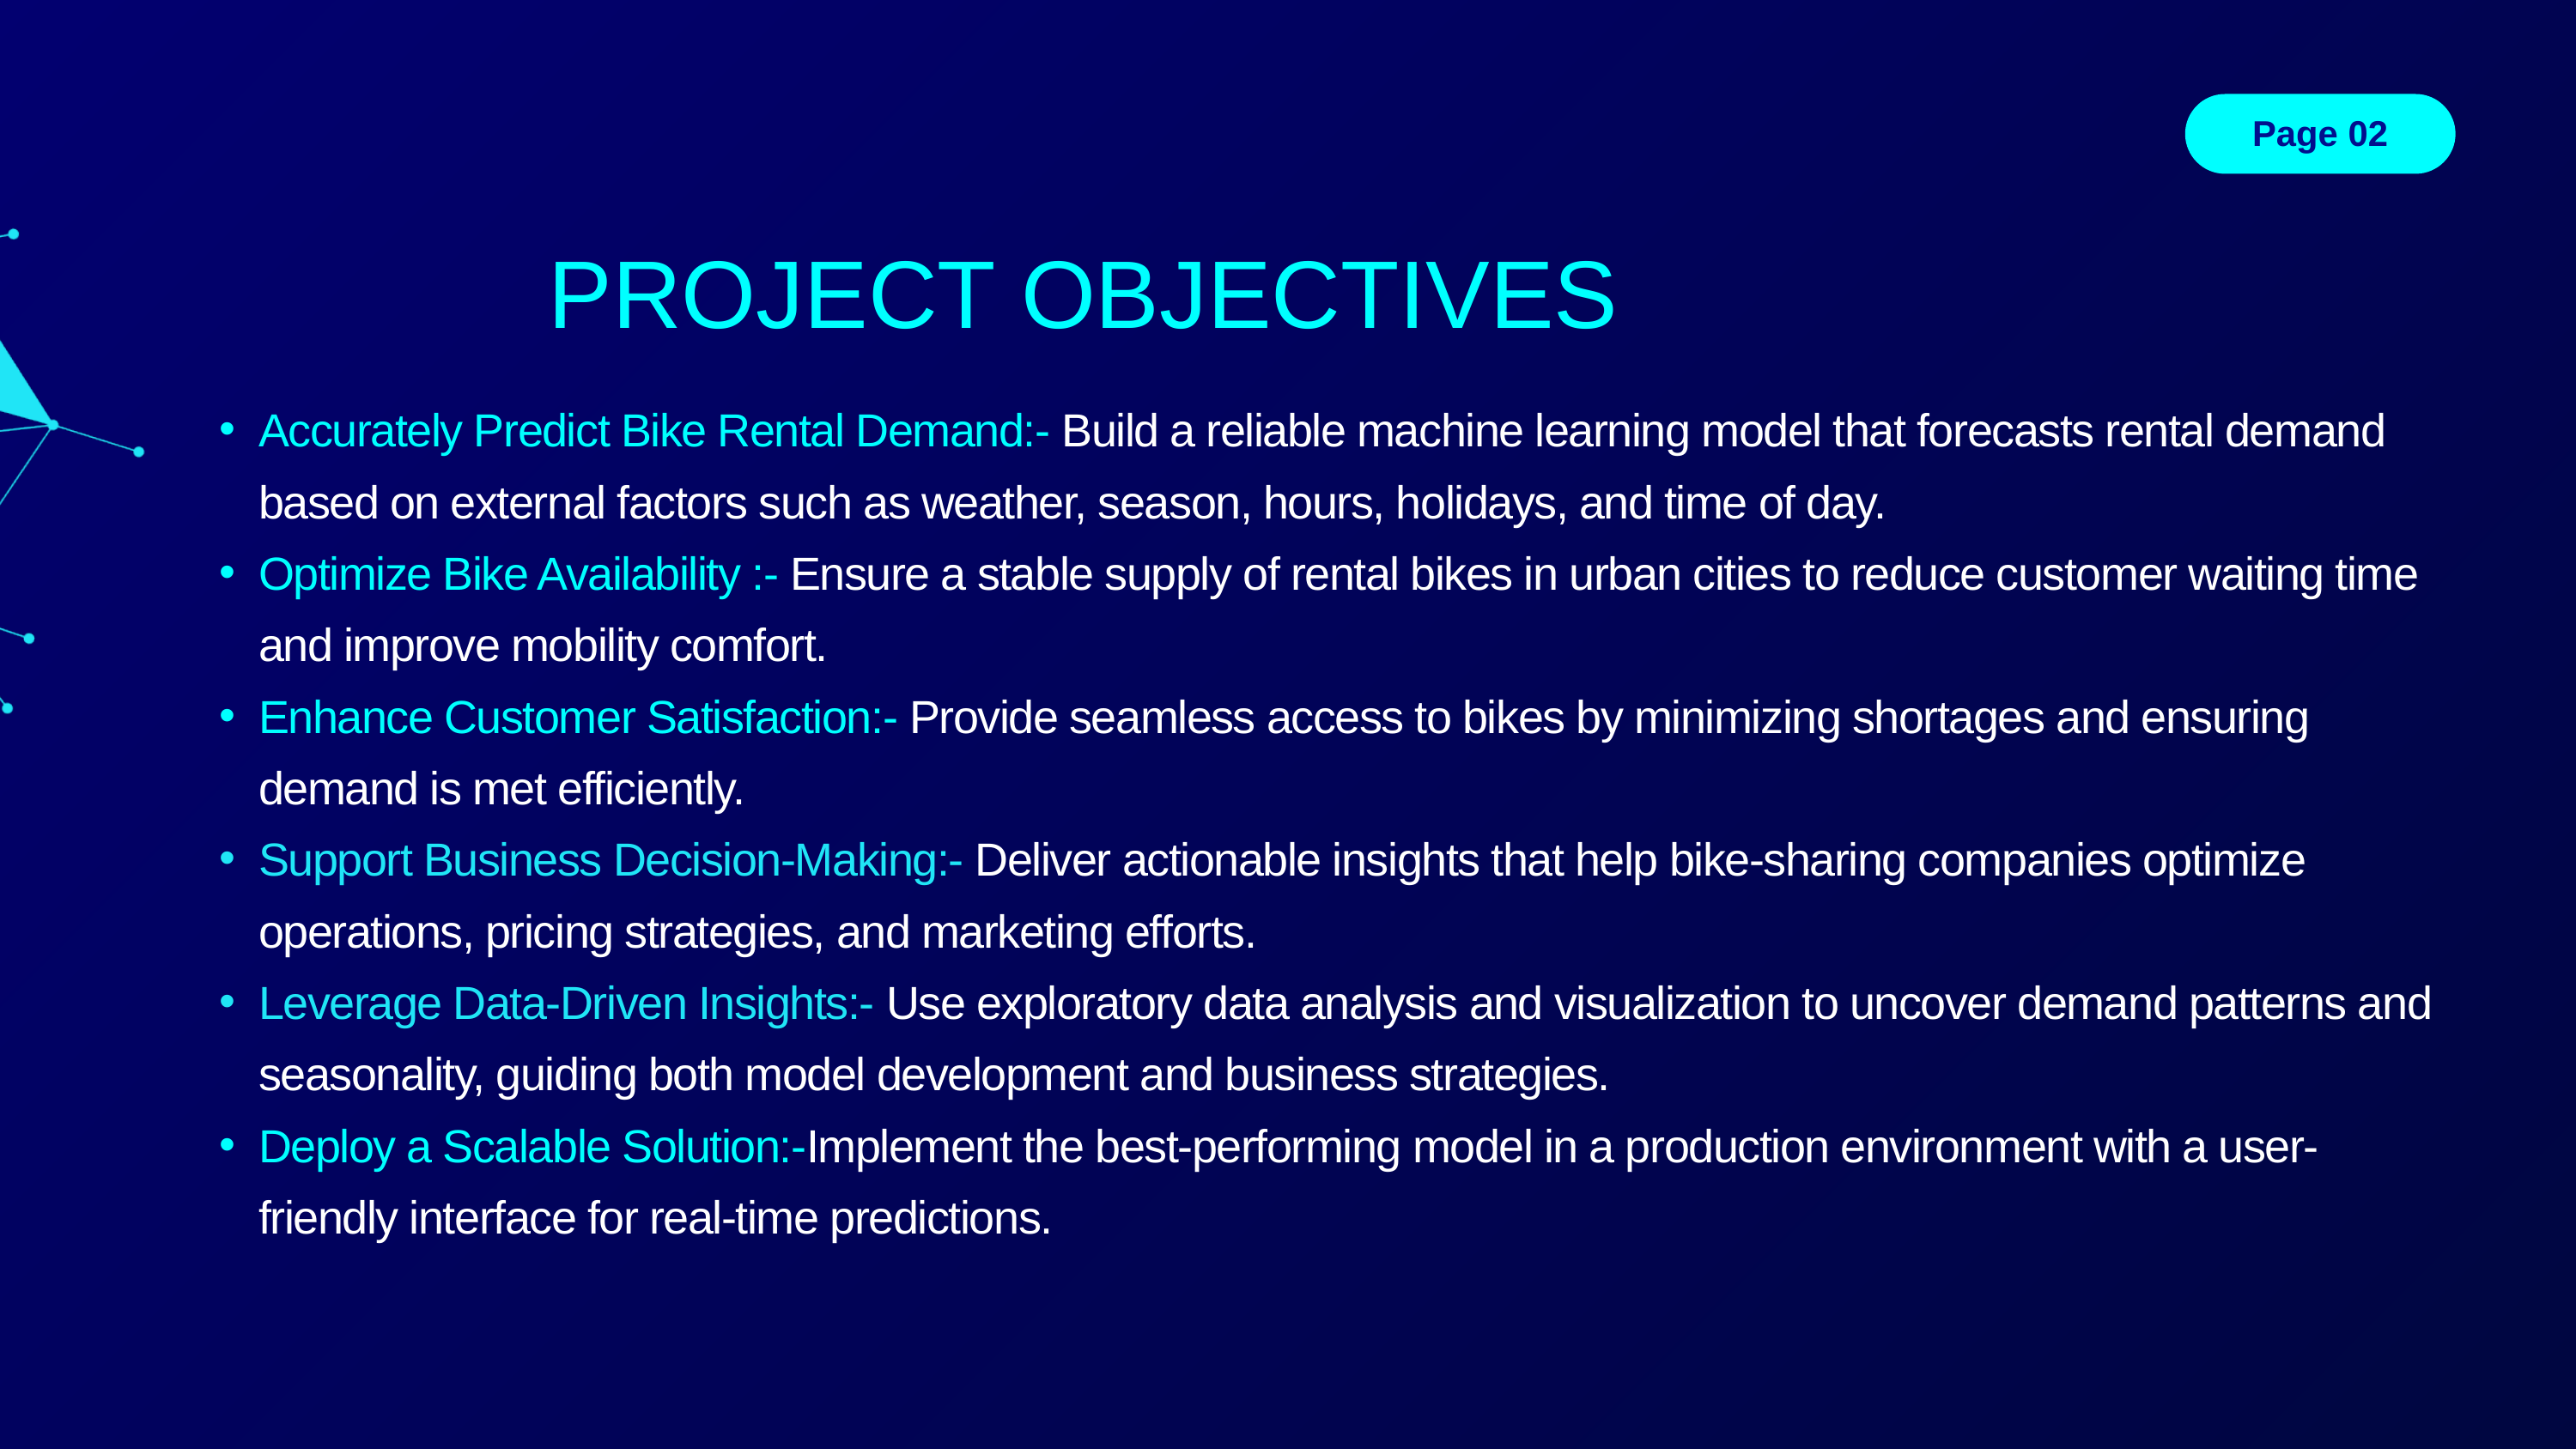

Page 02

PROJECT OBJECTIVES
Accurately Predict Bike Rental Demand:- Build a reliable machine learning model that forecasts rental demand based on external factors such as weather, season, hours, holidays, and time of day.
Optimize Bike Availability :- Ensure a stable supply of rental bikes in urban cities to reduce customer waiting time and improve mobility comfort.
Enhance Customer Satisfaction:- Provide seamless access to bikes by minimizing shortages and ensuring demand is met efficiently.
Support Business Decision-Making:- Deliver actionable insights that help bike-sharing companies optimize operations, pricing strategies, and marketing efforts.
Leverage Data-Driven Insights:- Use exploratory data analysis and visualization to uncover demand patterns and seasonality, guiding both model development and business strategies.
Deploy a Scalable Solution:-Implement the best-performing model in a production environment with a user-friendly interface for real-time predictions.